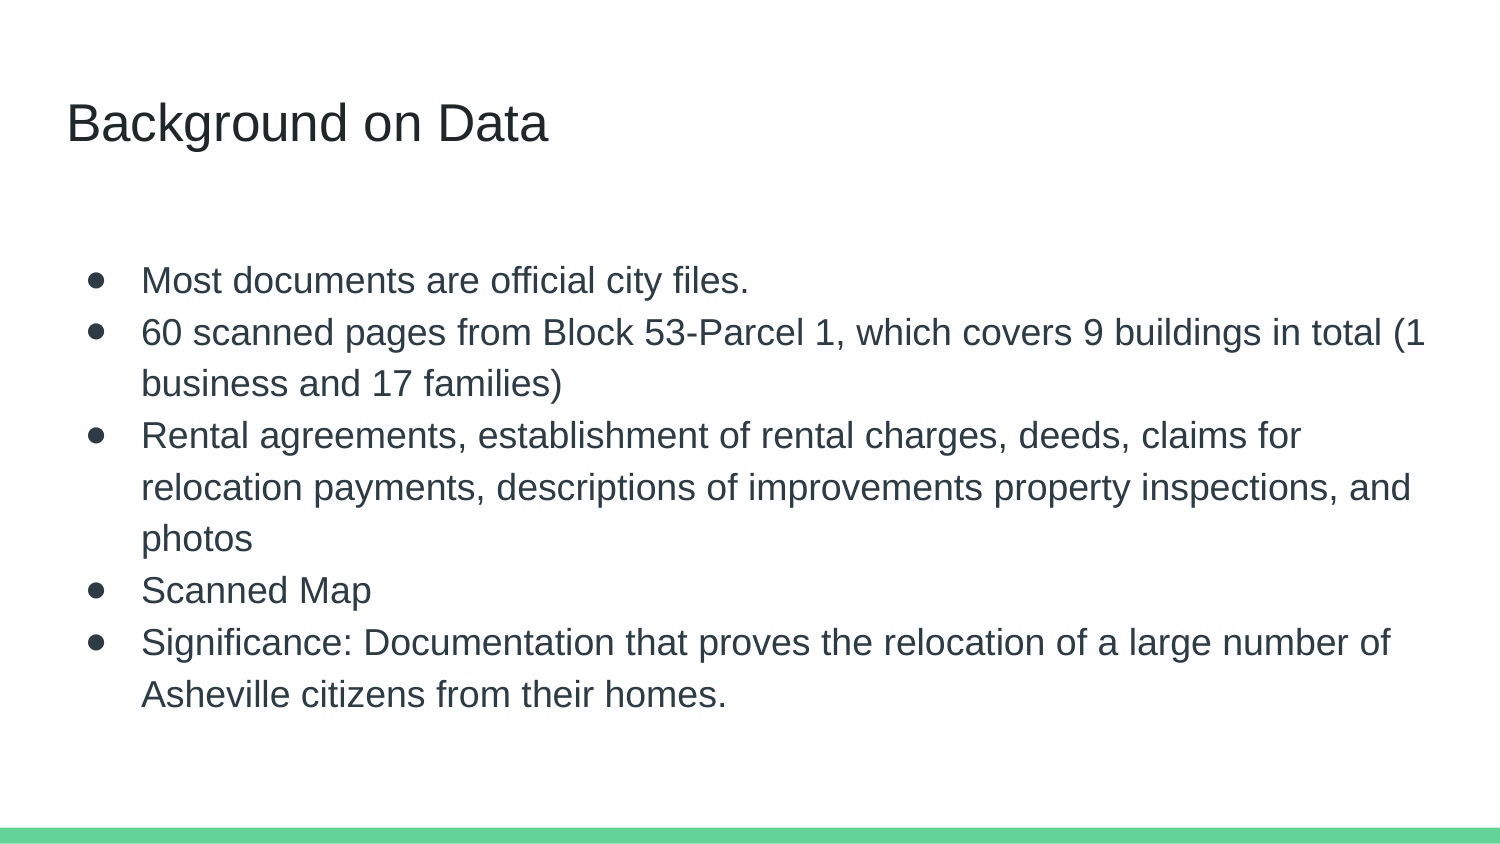

# Background on Data

Most documents are official city files.
60 scanned pages from Block 53-Parcel 1, which covers 9 buildings in total (1 business and 17 families)
Rental agreements, establishment of rental charges, deeds, claims for relocation payments, descriptions of improvements property inspections, and photos
Scanned Map
Significance: Documentation that proves the relocation of a large number of Asheville citizens from their homes.